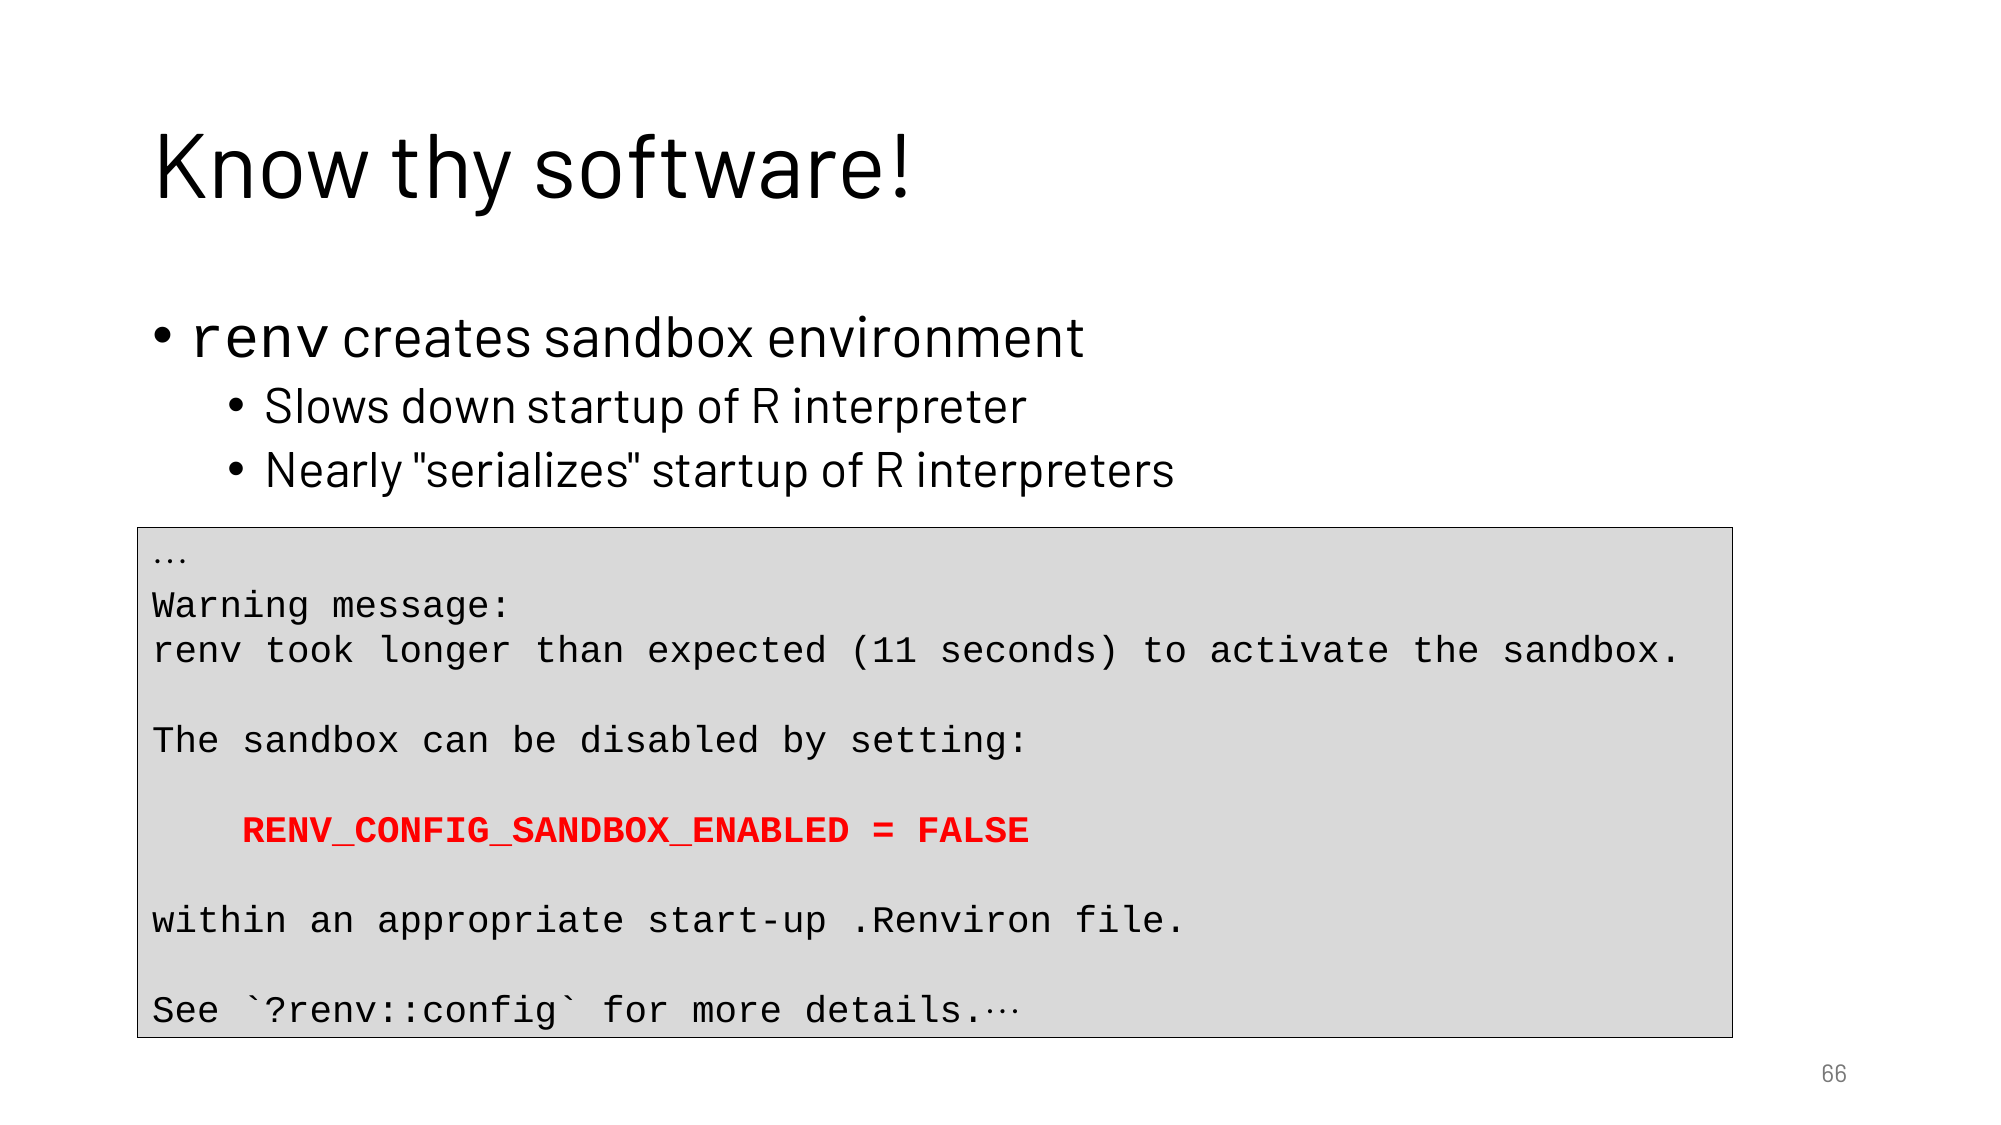

# Know thy software!
renv creates sandbox environment
Slows down startup of R interpreter
Nearly "serializes" startup of R interpreters
…
Warning message:
renv took longer than expected (11 seconds) to activate the sandbox.

The sandbox can be disabled by setting:

    RENV_CONFIG_SANDBOX_ENABLED = FALSE

within an appropriate start-up .Renviron file.

See `?renv::config` for more details.…
66